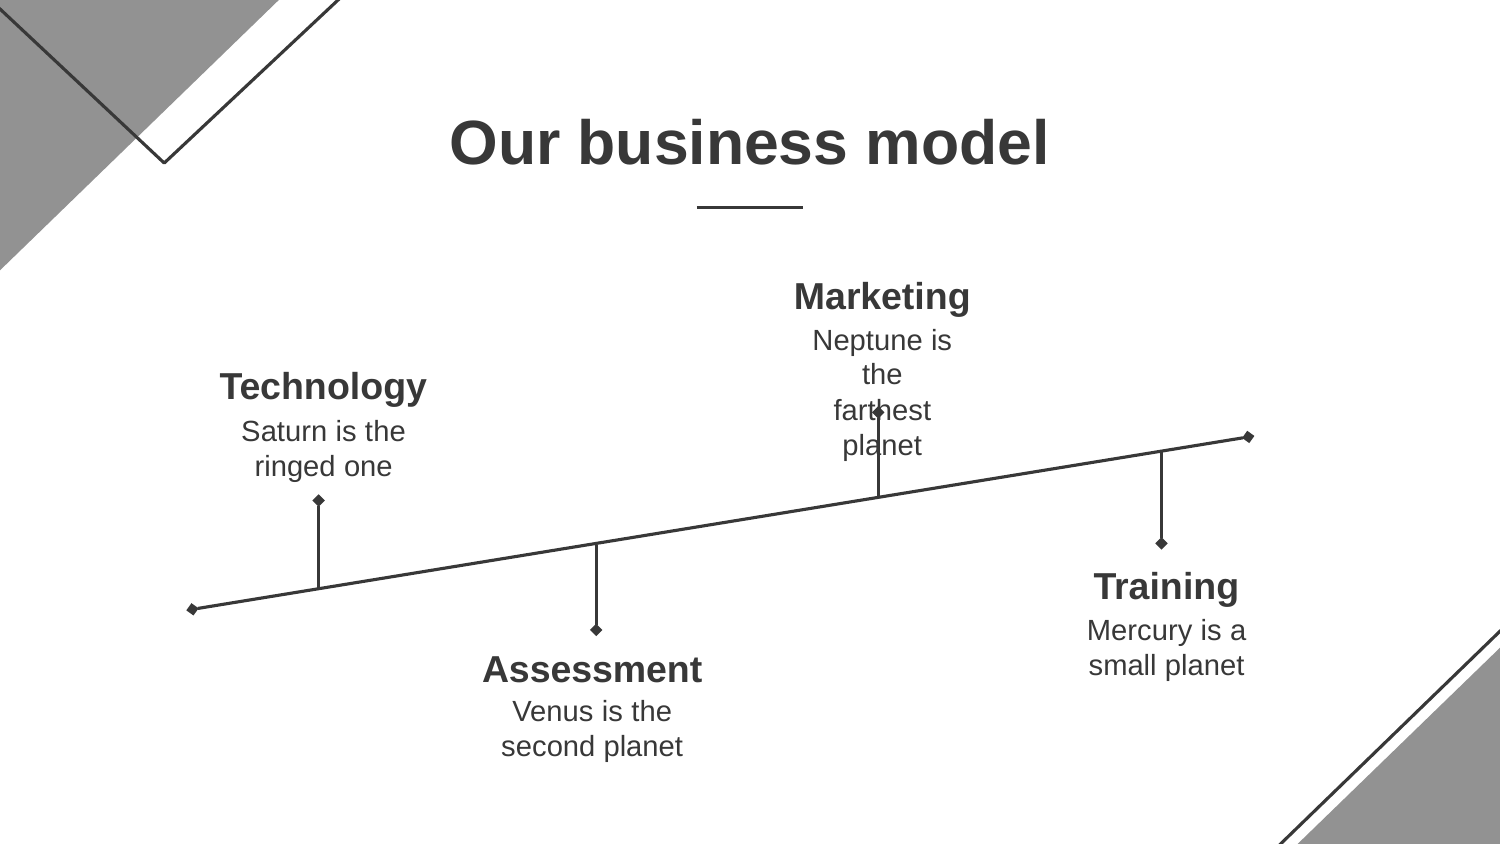

# Our business model
Marketing
Neptune is the
farthest planet
Technology
Saturn is the ringed one
Training
Mercury is a small planet
Assessment
Venus is the second planet